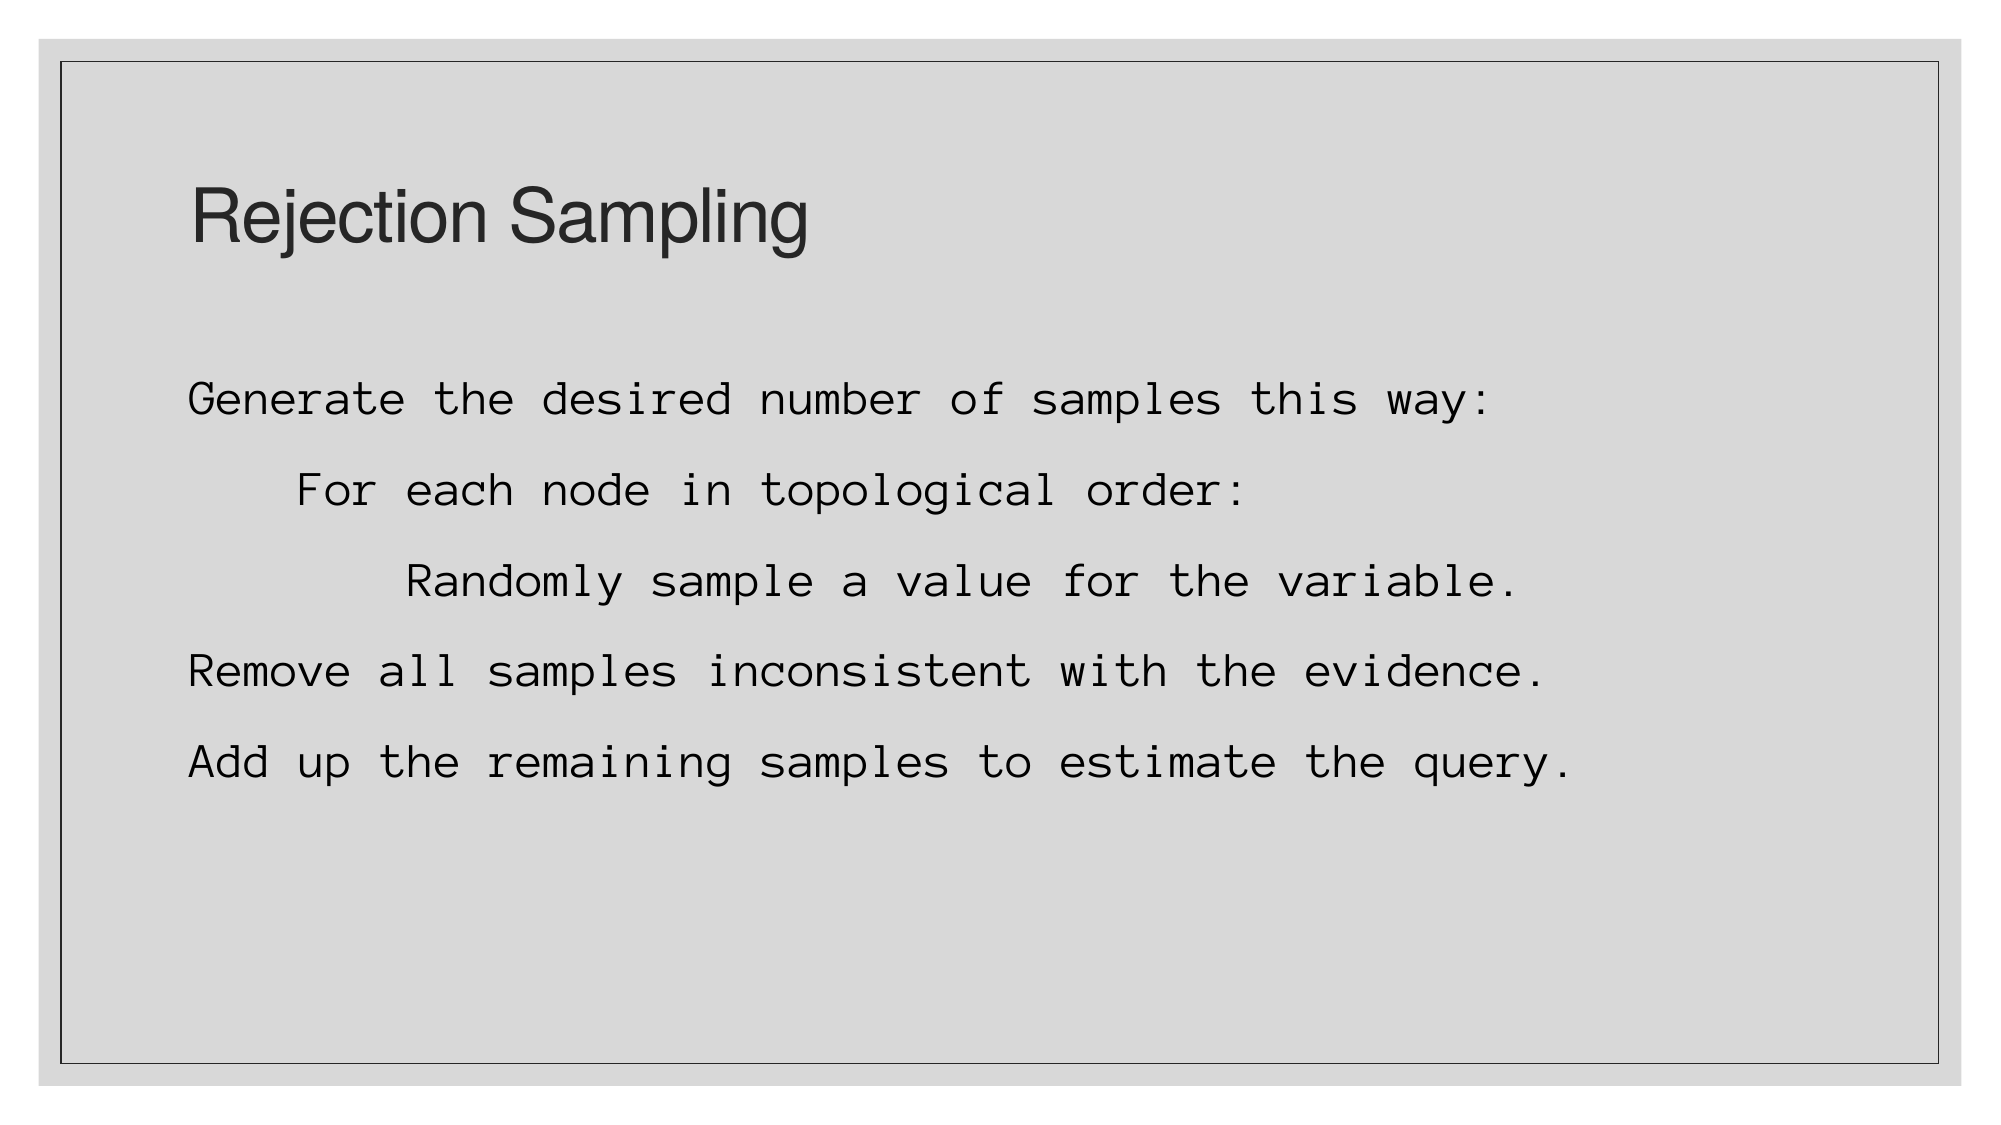

# Rejection Sampling
Generate the desired number of samples this way:
    For each node in topological order:
        Randomly sample a value for the variable.
Remove all samples inconsistent with the evidence.
Add up the remaining samples to estimate the query.